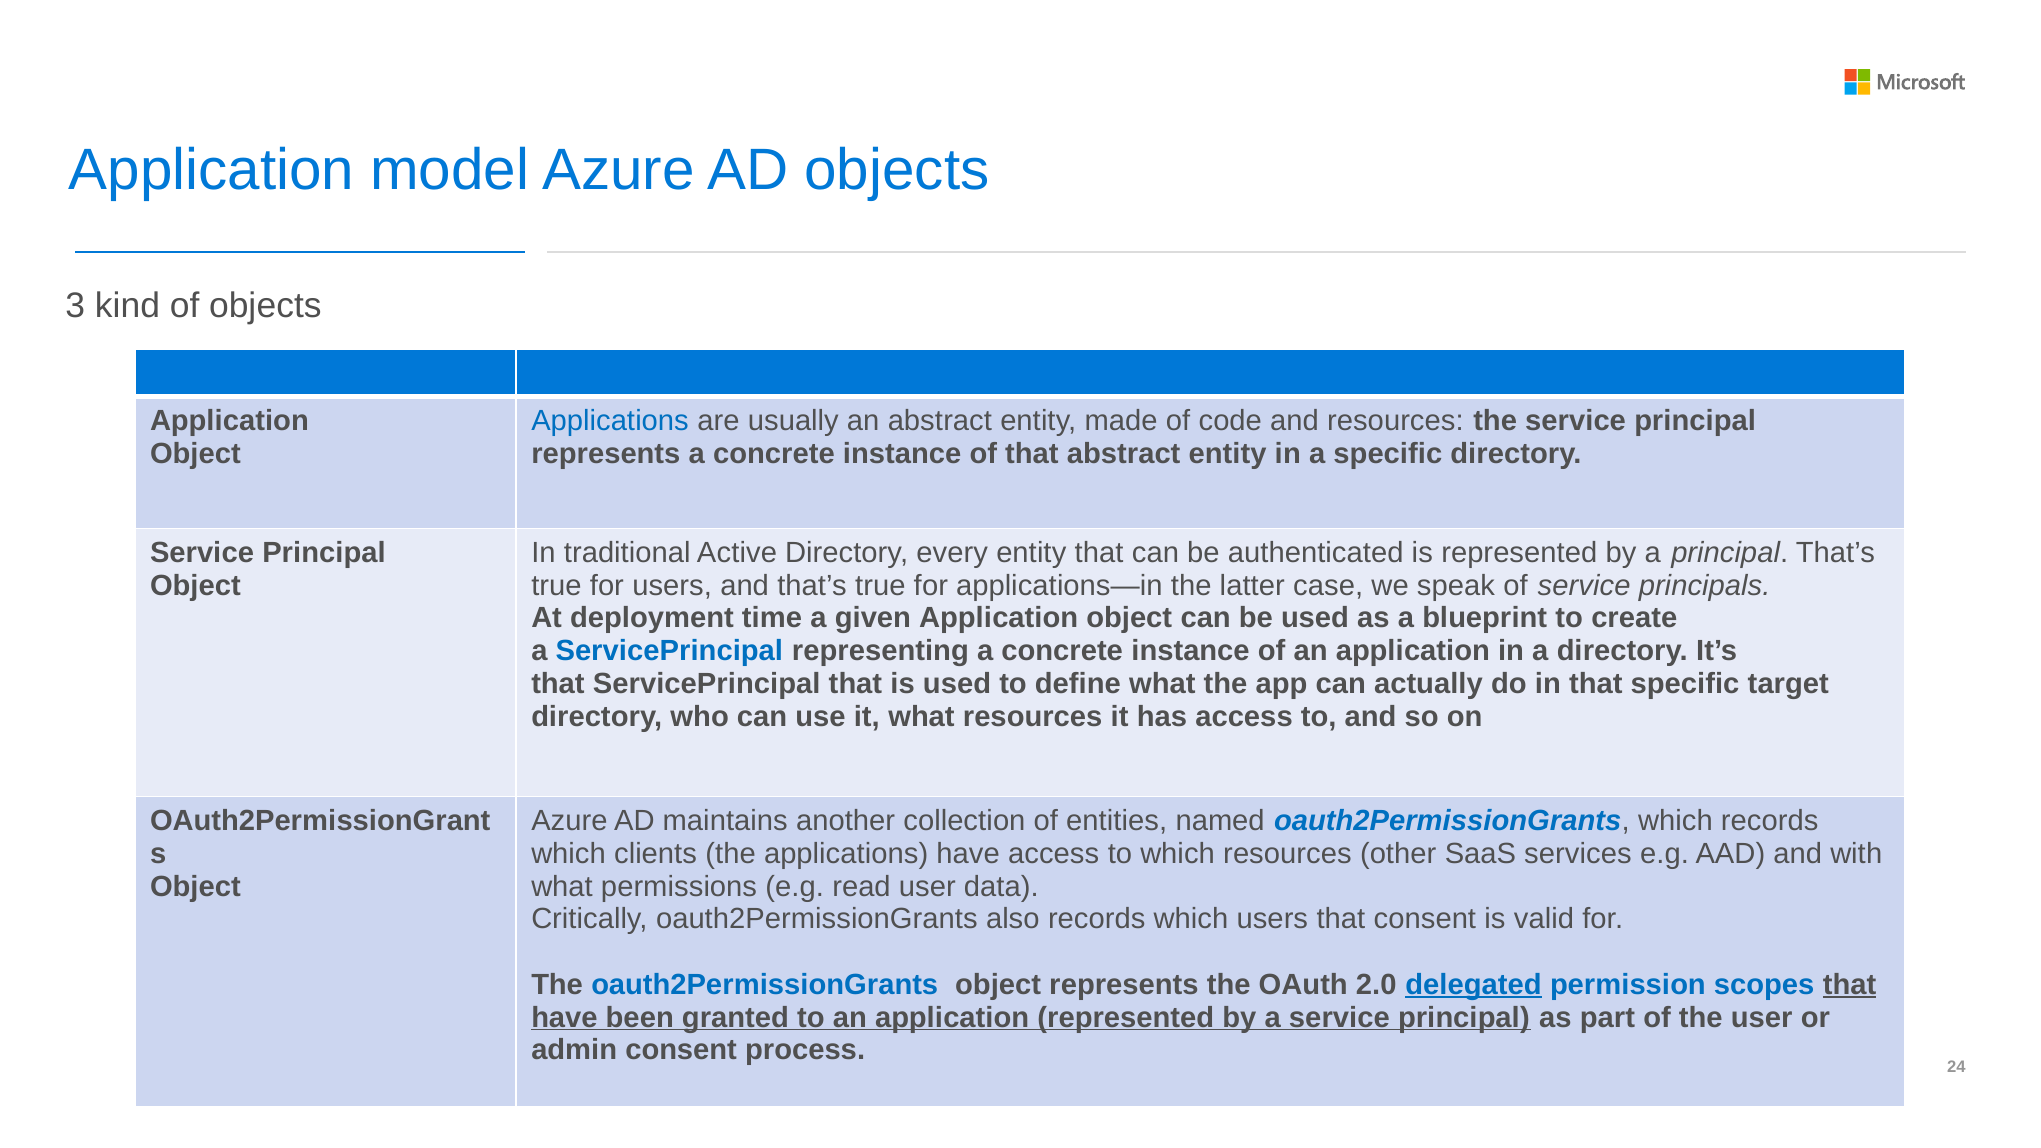

Application model Azure AD objects
3 kind of objects
|  |  |
| --- | --- |
| Application Object | Applications are usually an abstract entity, made of code and resources: the service principal represents a concrete instance of that abstract entity in a specific directory. |
| Service Principal Object | In traditional Active Directory, every entity that can be authenticated is represented by a principal. That’s true for users, and that’s true for applications—in the latter case, we speak of service principals.  At deployment time a given Application object can be used as a blueprint to create a ServicePrincipal representing a concrete instance of an application in a directory. It’s that ServicePrincipal that is used to define what the app can actually do in that specific target directory, who can use it, what resources it has access to, and so on |
| OAuth2PermissionGrants Object | Azure AD maintains another collection of entities, named oauth2PermissionGrants, which records which clients (the applications) have access to which resources (other SaaS services e.g. AAD) and with what permissions (e.g. read user data). Critically, oauth2PermissionGrants also records which users that consent is valid for. The oauth2PermissionGrants object represents the OAuth 2.0 delegated permission scopes that have been granted to an application (represented by a service principal) as part of the user or admin consent process. |
24